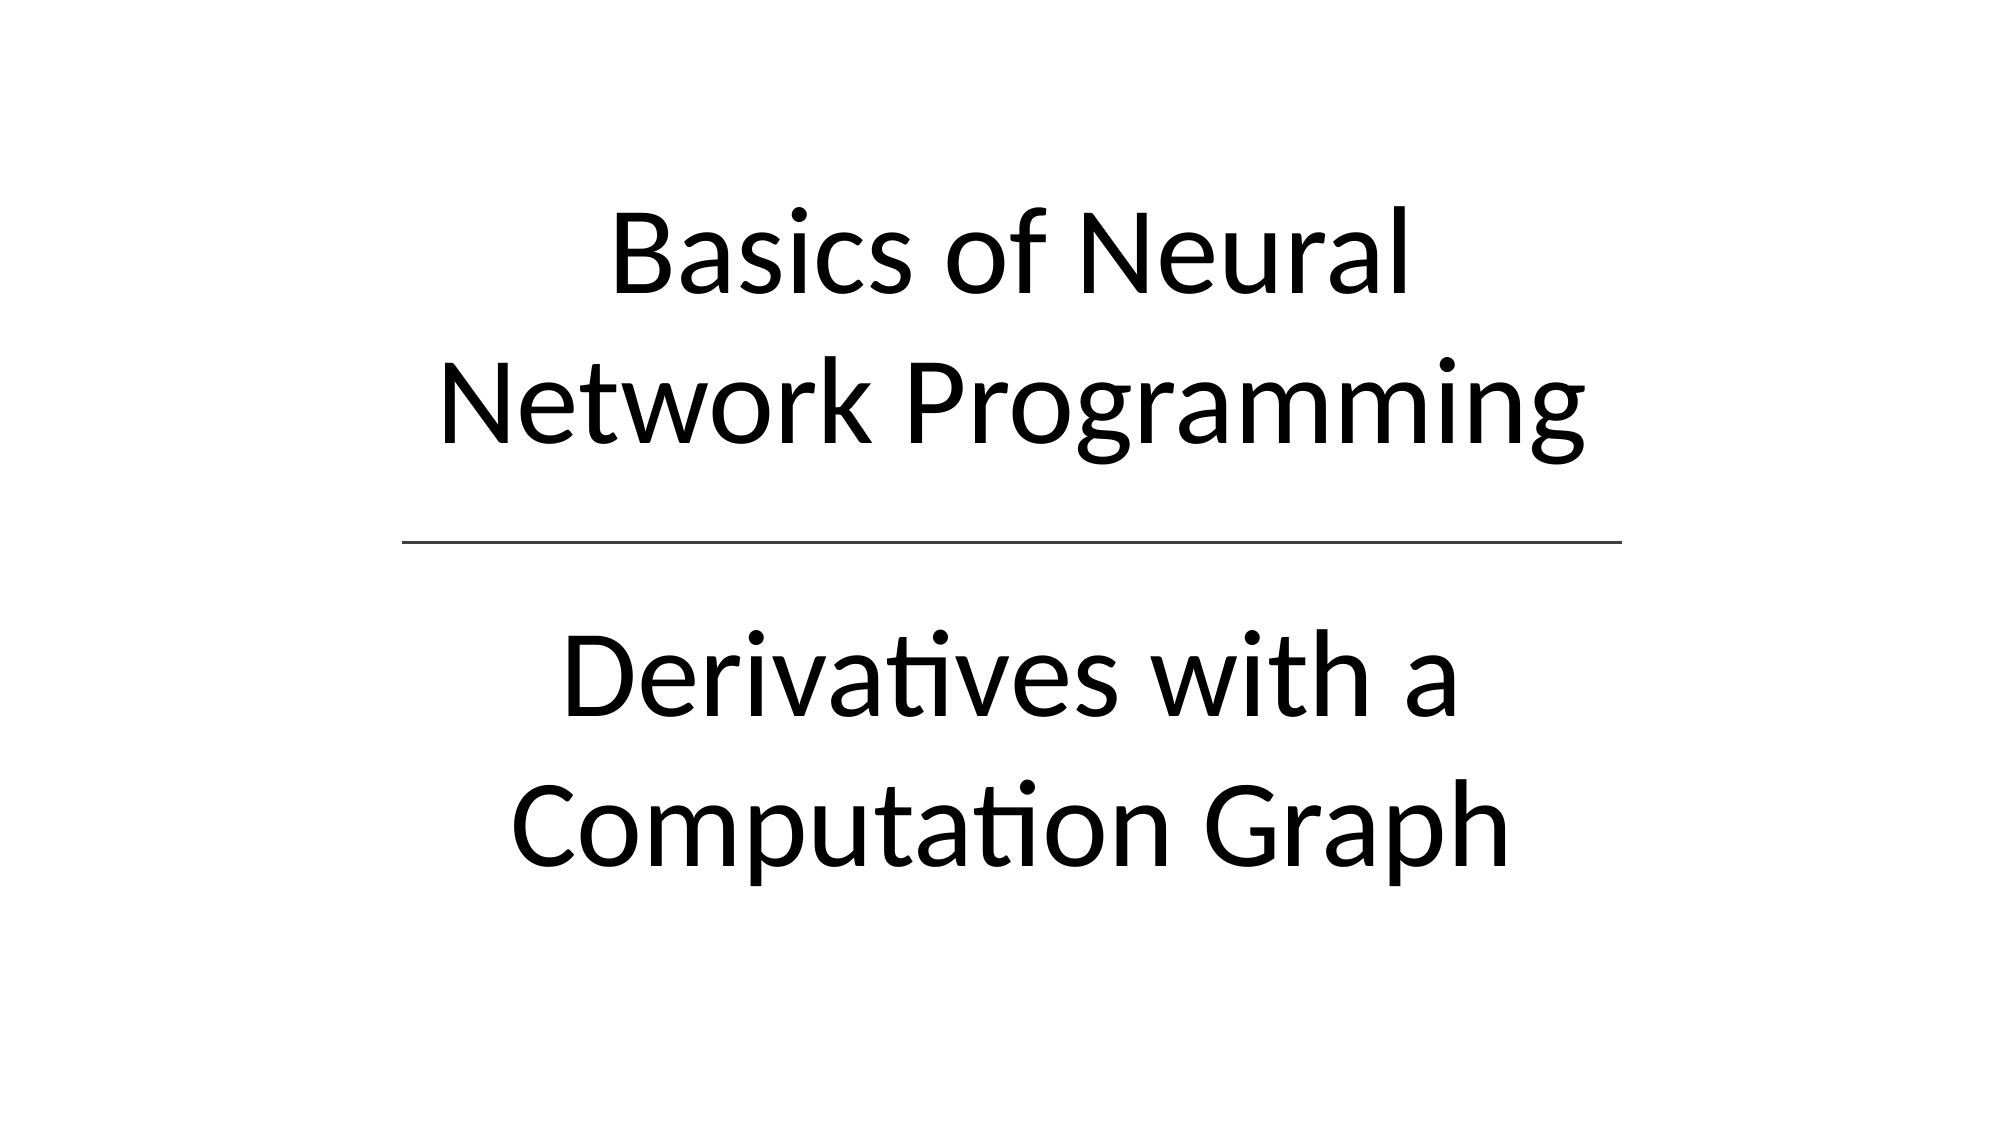

Basics of Neural Network Programming
Derivatives with a Computation Graph